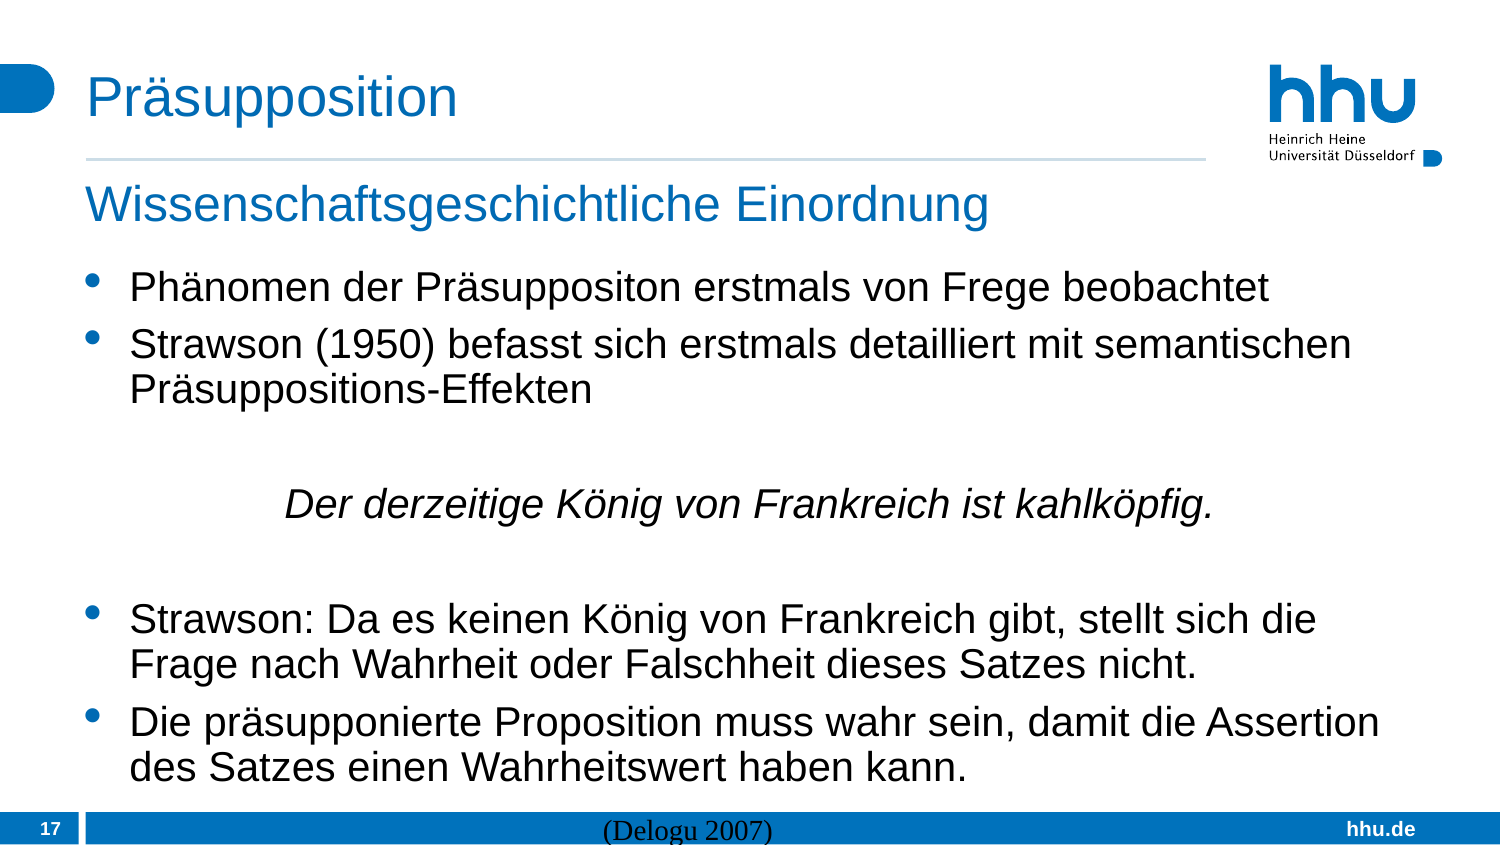

# Präsupposition
Wissenschaftsgeschichtliche Einordnung
Phänomen der Präsuppositon erstmals von Frege beobachtet
Strawson (1950) befasst sich erstmals detailliert mit semantischen Präsuppositions-Effekten

Der derzeitige König von Frankreich ist kahlköpfig.

Strawson: Da es keinen König von Frankreich gibt, stellt sich die Frage nach Wahrheit oder Falschheit dieses Satzes nicht.
Die präsupponierte Proposition muss wahr sein, damit die Assertion des Satzes einen Wahrheitswert haben kann.
17
(Delogu 2007)